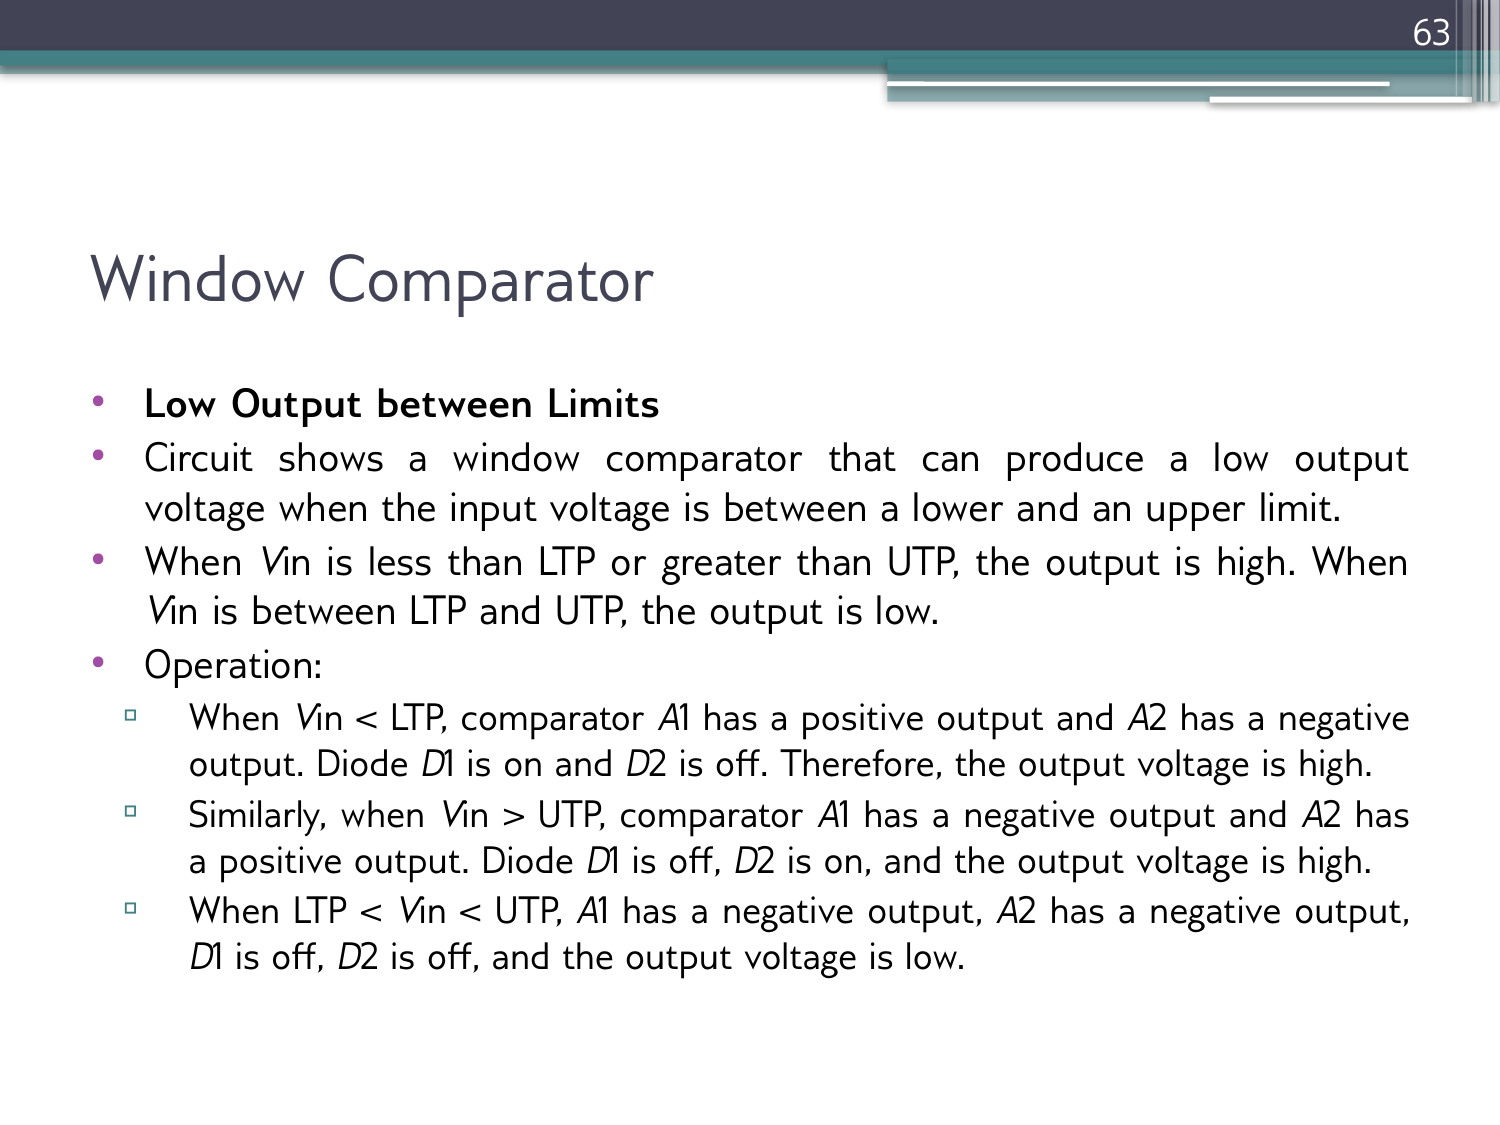

63
# Window Comparator
Low Output between Limits
Circuit shows a window comparator that can produce a low output voltage when the input voltage is between a lower and an upper limit.
When Vin is less than LTP or greater than UTP, the output is high. When Vin is between LTP and UTP, the output is low.
Operation:
When Vin < LTP, comparator A1 has a positive output and A2 has a negative output. Diode D1 is on and D2 is off. Therefore, the output voltage is high.
Similarly, when Vin > UTP, comparator A1 has a negative output and A2 has a positive output. Diode D1 is off, D2 is on, and the output voltage is high.
When LTP < Vin < UTP, A1 has a negative output, A2 has a negative output, D1 is off, D2 is off, and the output voltage is low.